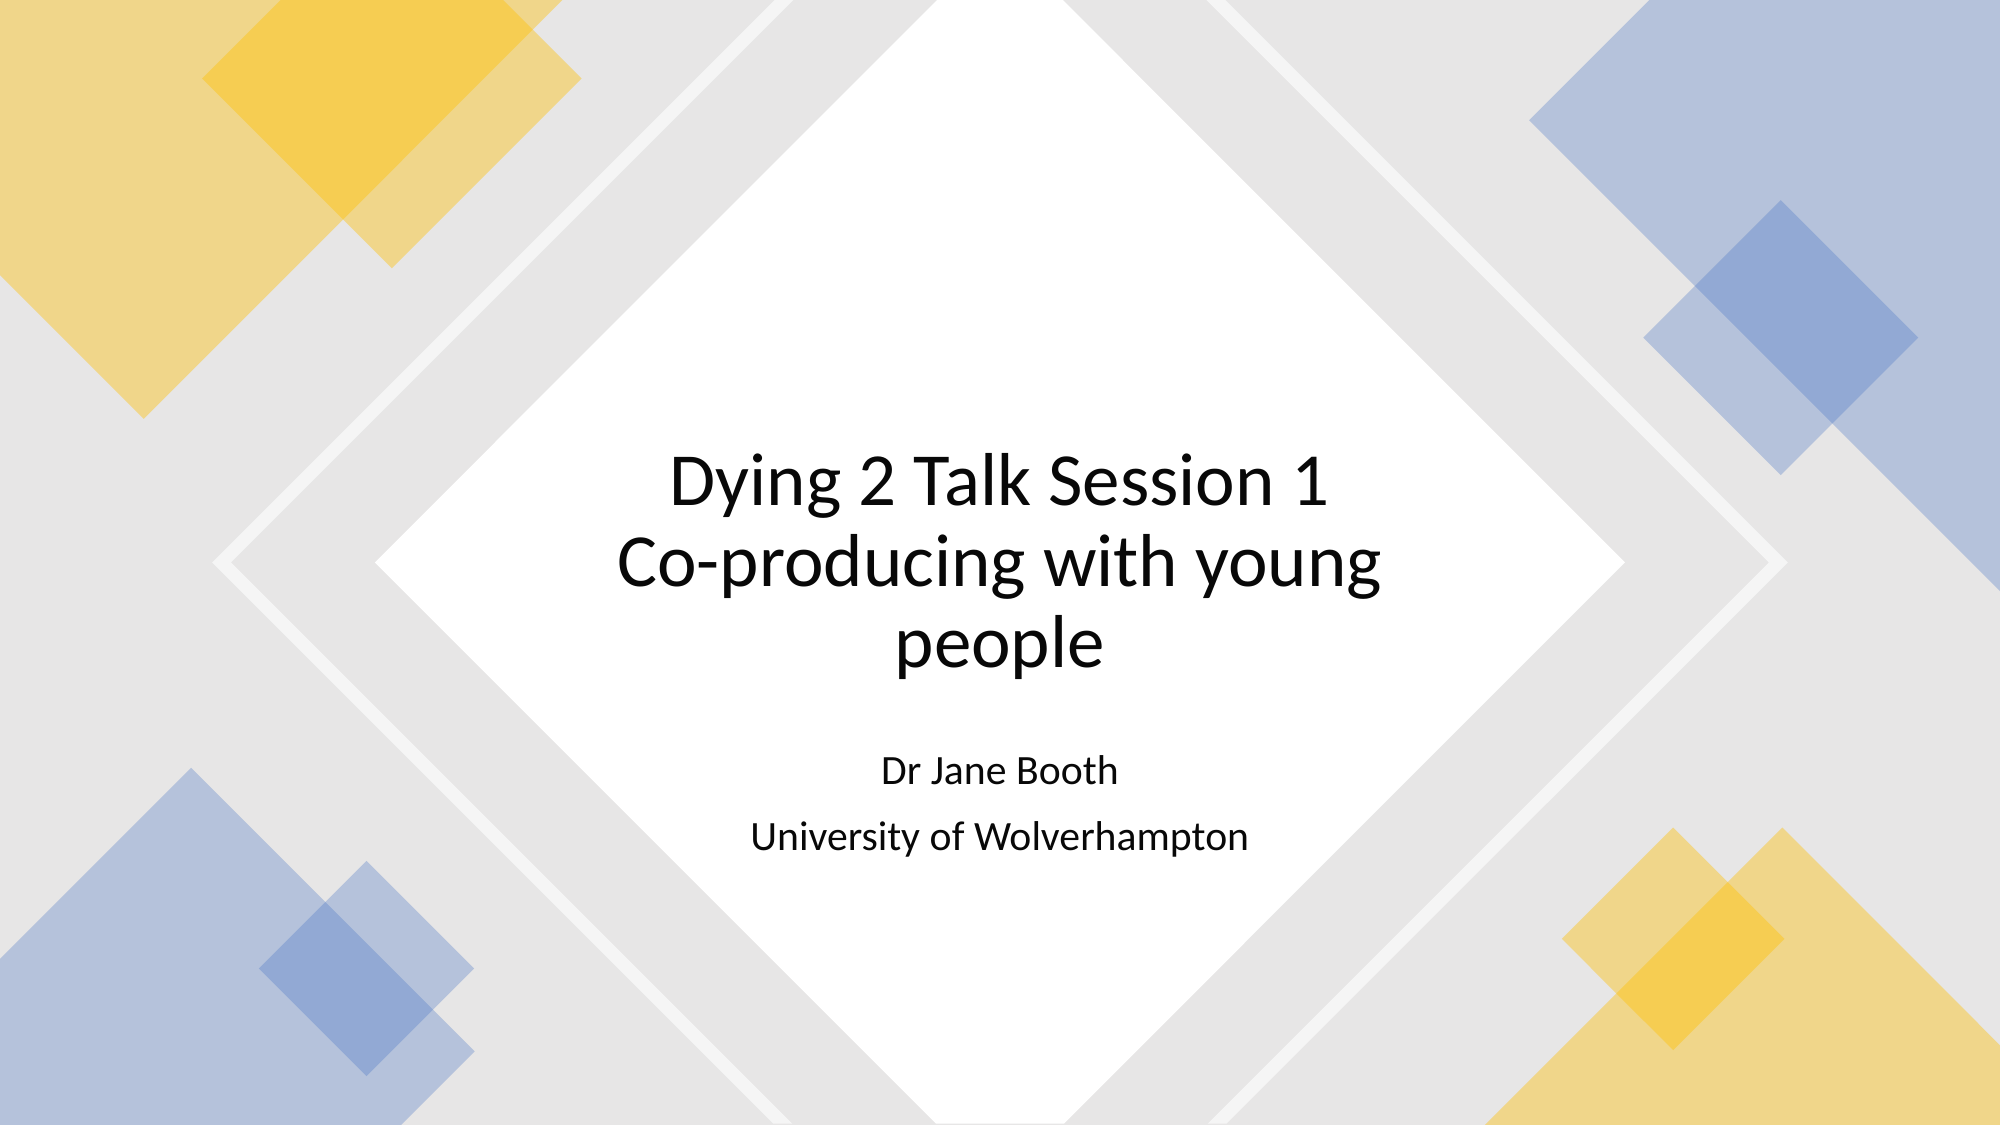

# Dying 2 Talk Session 1 Co-producing with young people
Dr Jane Booth
University of Wolverhampton